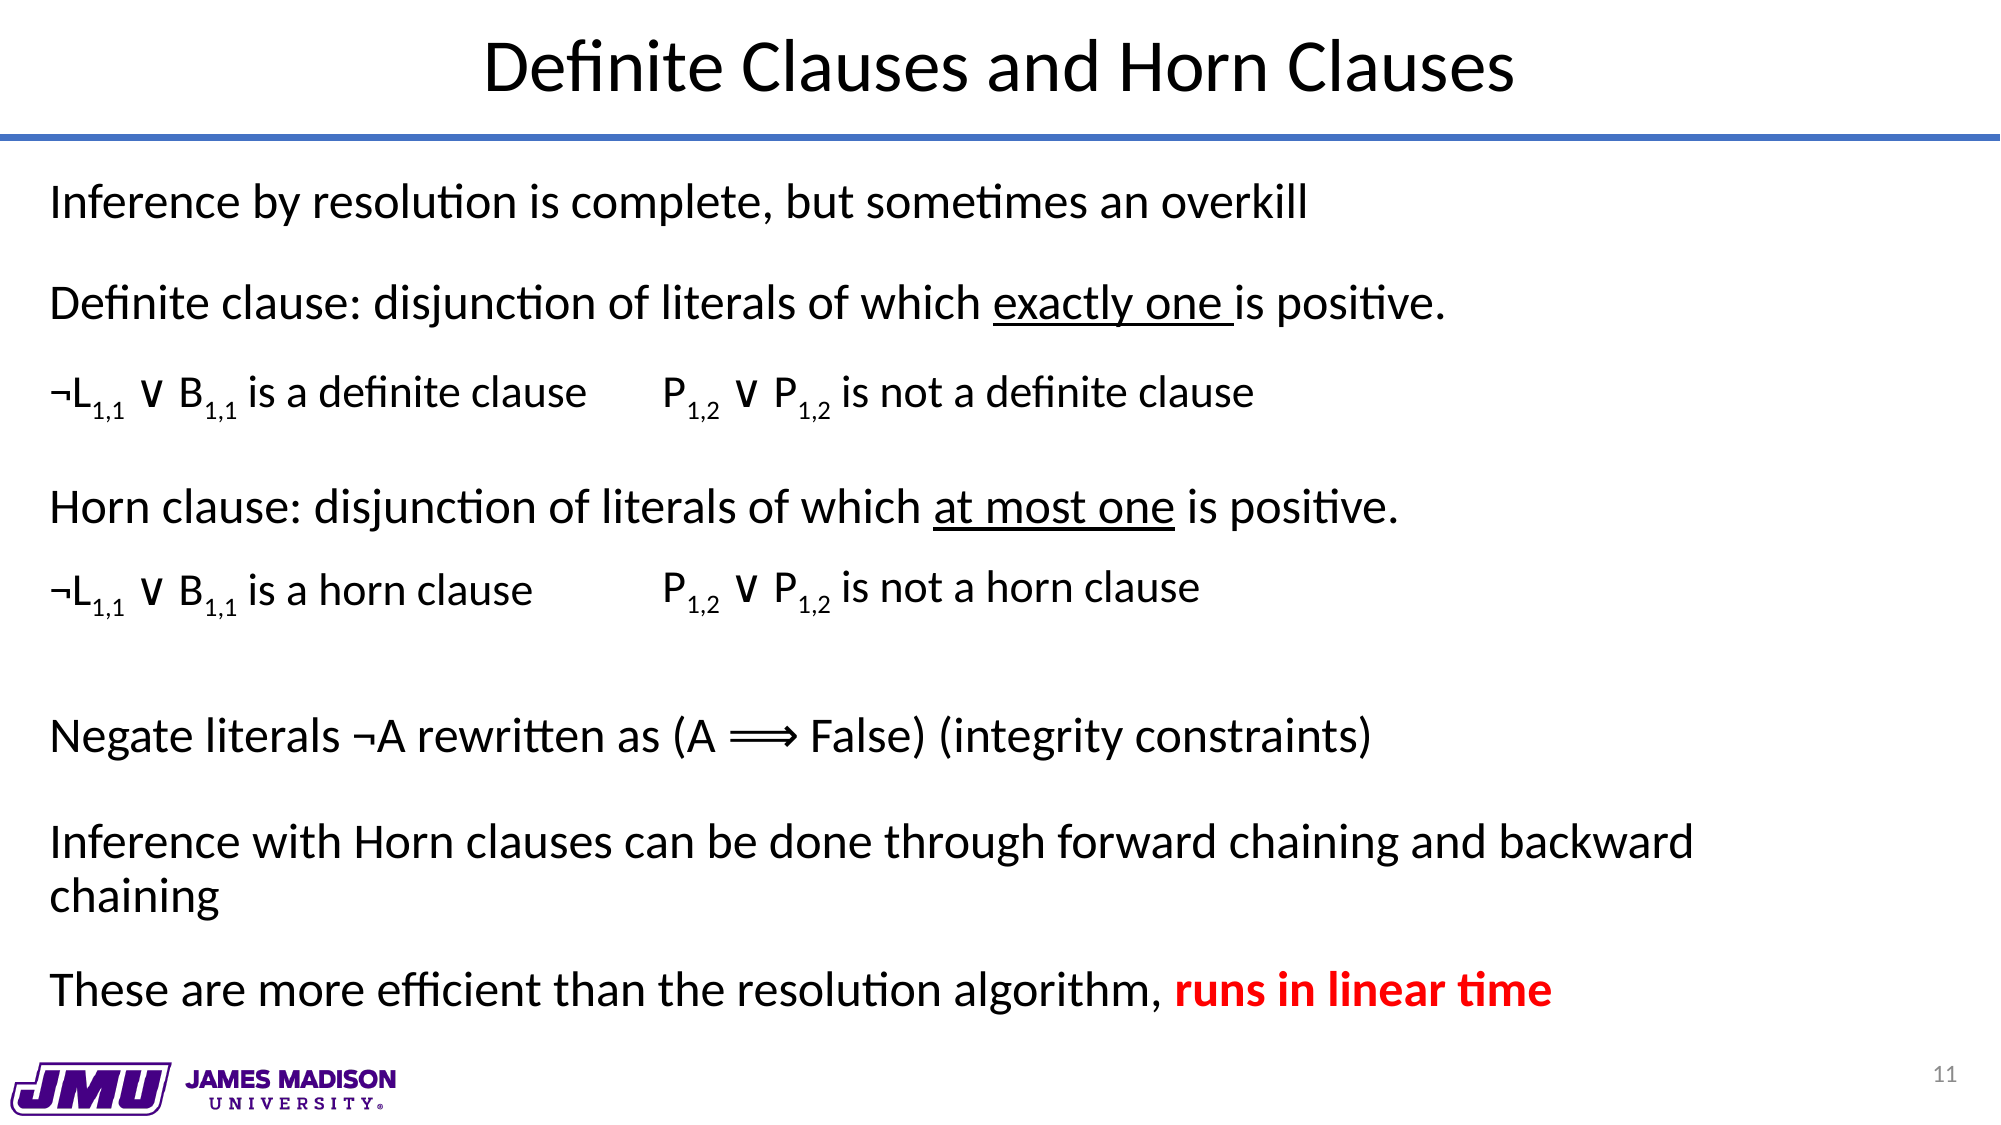

# Definite Clauses and Horn Clauses
Inference by resolution is complete, but sometimes an overkill
Definite clause: disjunction of literals of which exactly one is positive.
¬L1,1 ∨ B1,1 is a definite clause
P1,2 ∨ P1,2 is not a definite clause
Horn clause: disjunction of literals of which at most one is positive.
P1,2 ∨ P1,2 is not a horn clause
¬L1,1 ∨ B1,1 is a horn clause
Negate literals ¬A rewritten as (A ⟹ False) (integrity constraints)
Inference with Horn clauses can be done through forward chaining and backward chaining
These are more efficient than the resolution algorithm, runs in linear time
11